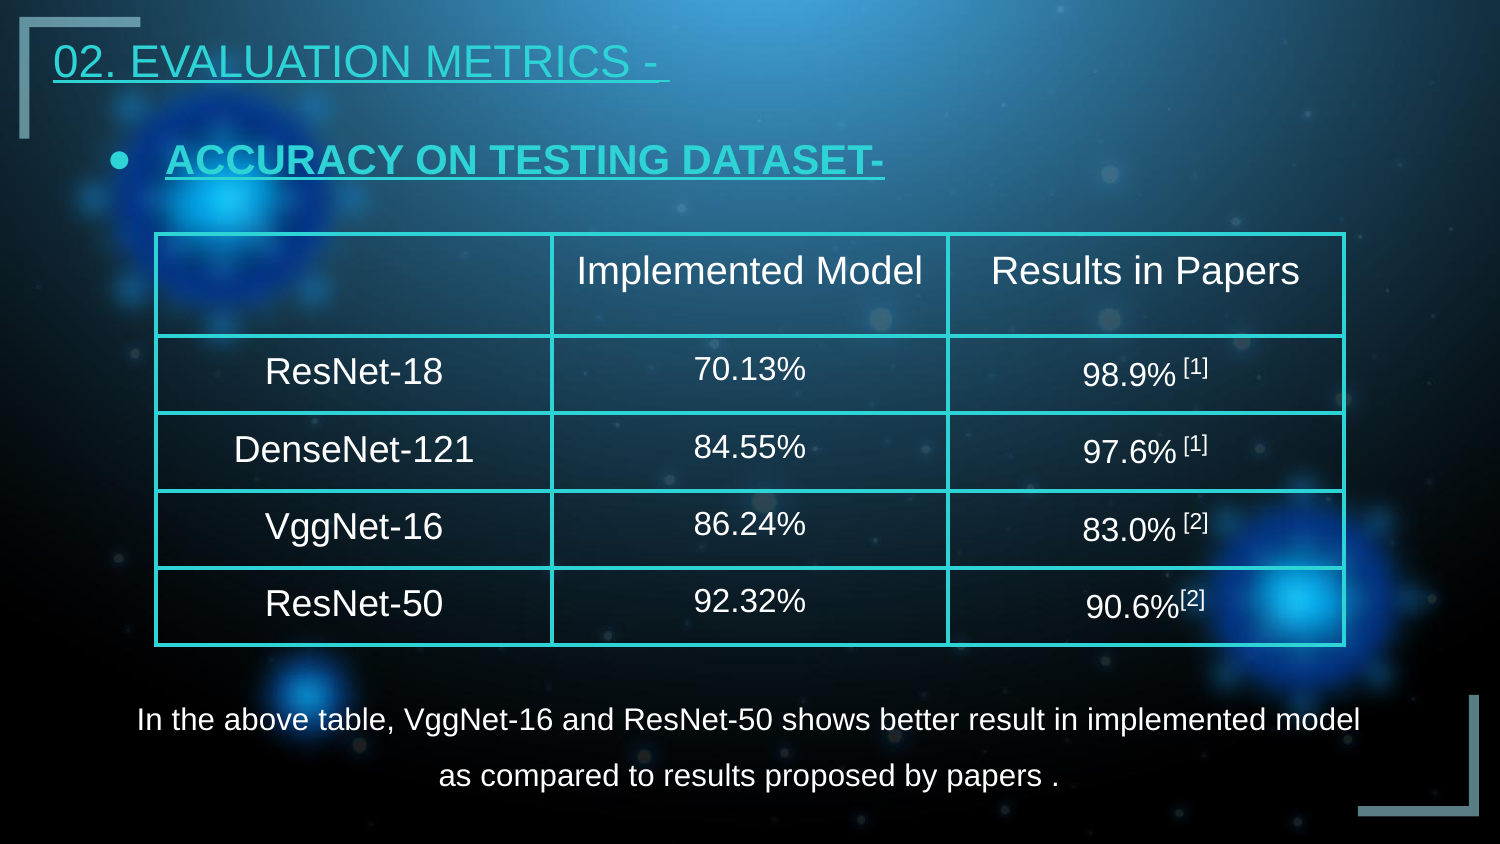

02. EVALUATION METRICS -

ACCURACY ON TESTING DATASET-
|  | Implemented Model | Results in Papers |
| --- | --- | --- |
| ResNet-18 | 70.13% | 98.9% [1] |
| DenseNet-121 | 84.55% | 97.6% [1] |
| VggNet-16 | 86.24% | 83.0% [2] |
| ResNet-50 | 92.32% | 90.6%[2] |
In the above table, VggNet-16 and ResNet-50 shows better result in implemented model as compared to results proposed by papers .